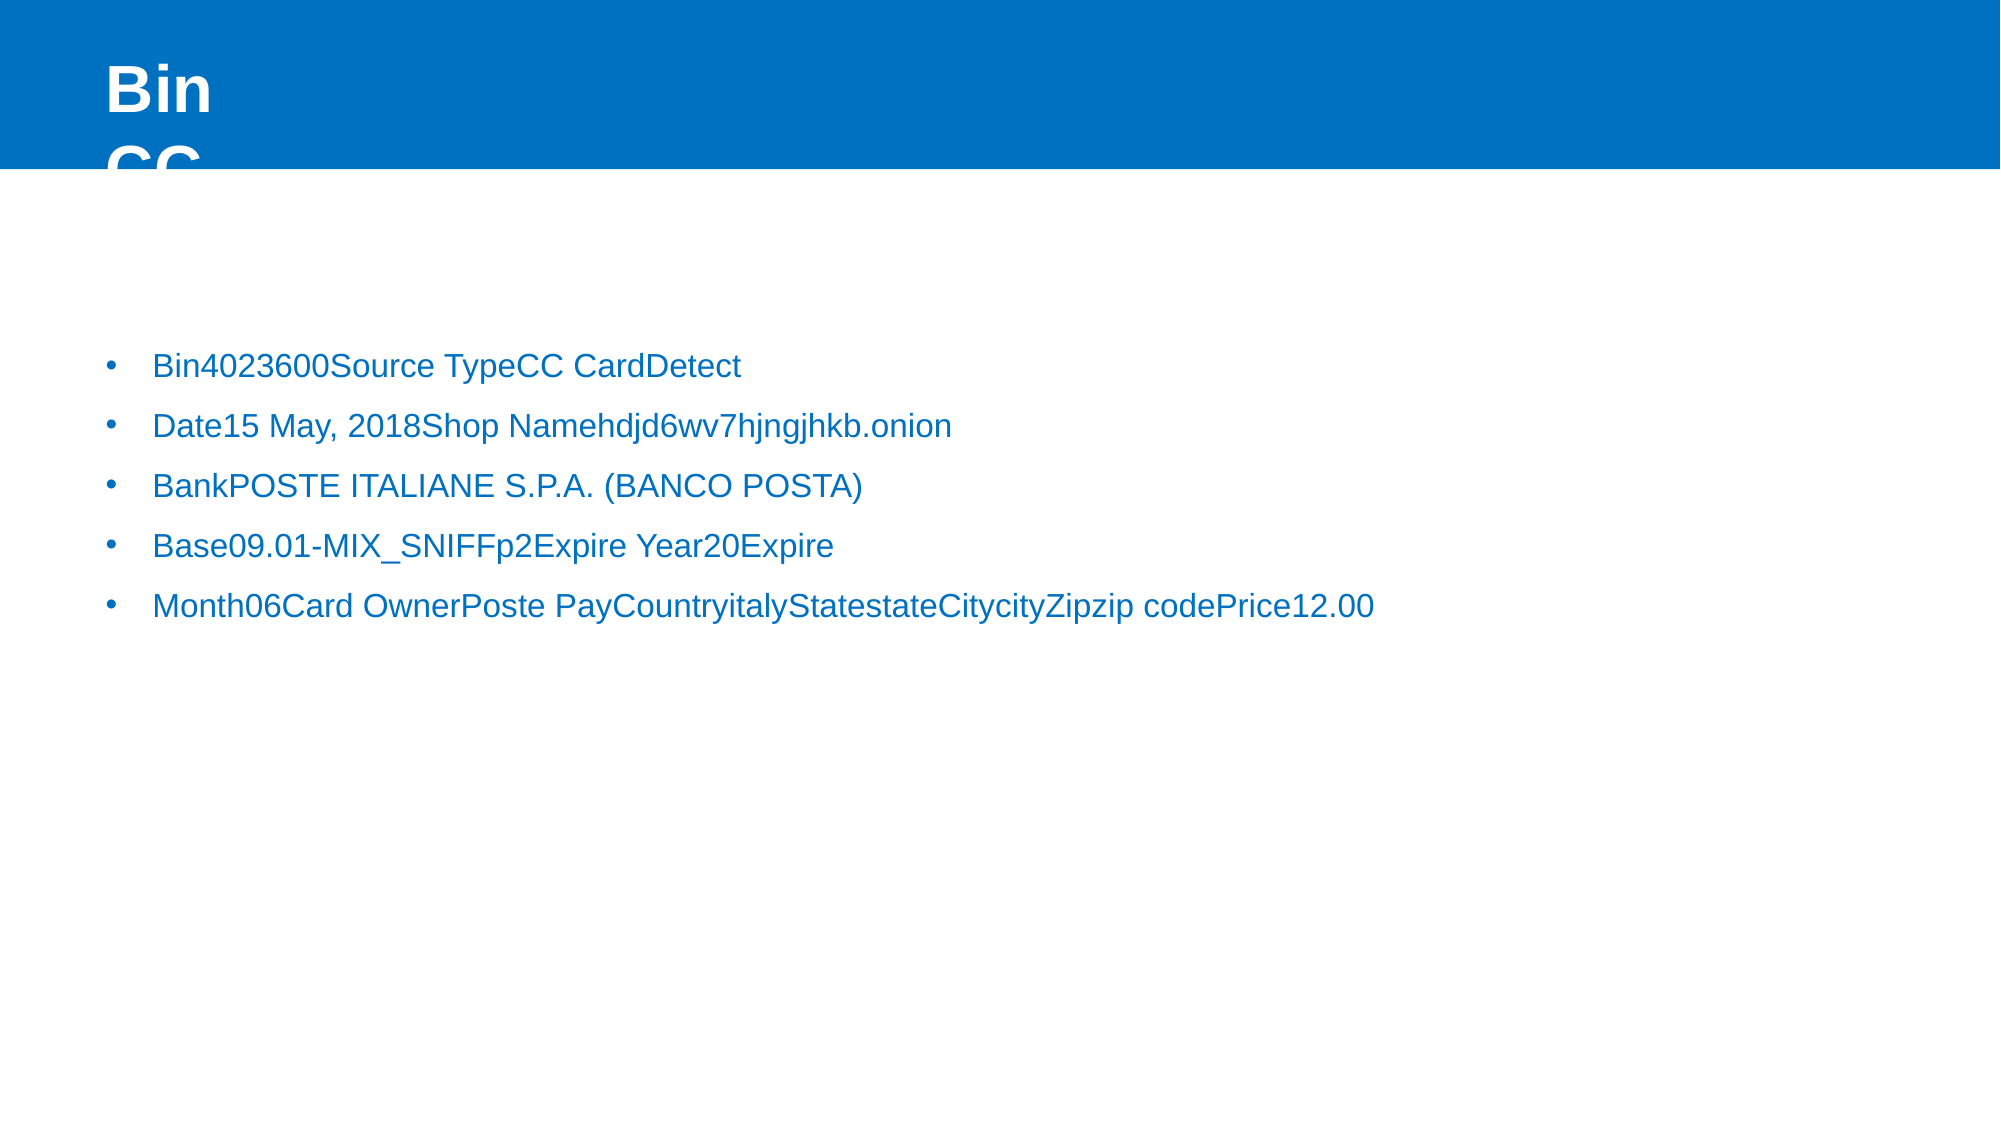

Bin CC
Bin4023600Source TypeCC CardDetect
Date15 May, 2018Shop Namehdjd6wv7hjngjhkb.onion
BankPOSTE ITALIANE S.P.A. (BANCO POSTA)
Base09.01-MIX_SNIFFp2Expire Year20Expire
Month06Card OwnerPoste PayCountryitalyStatestateCitycityZipzip codePrice12.00